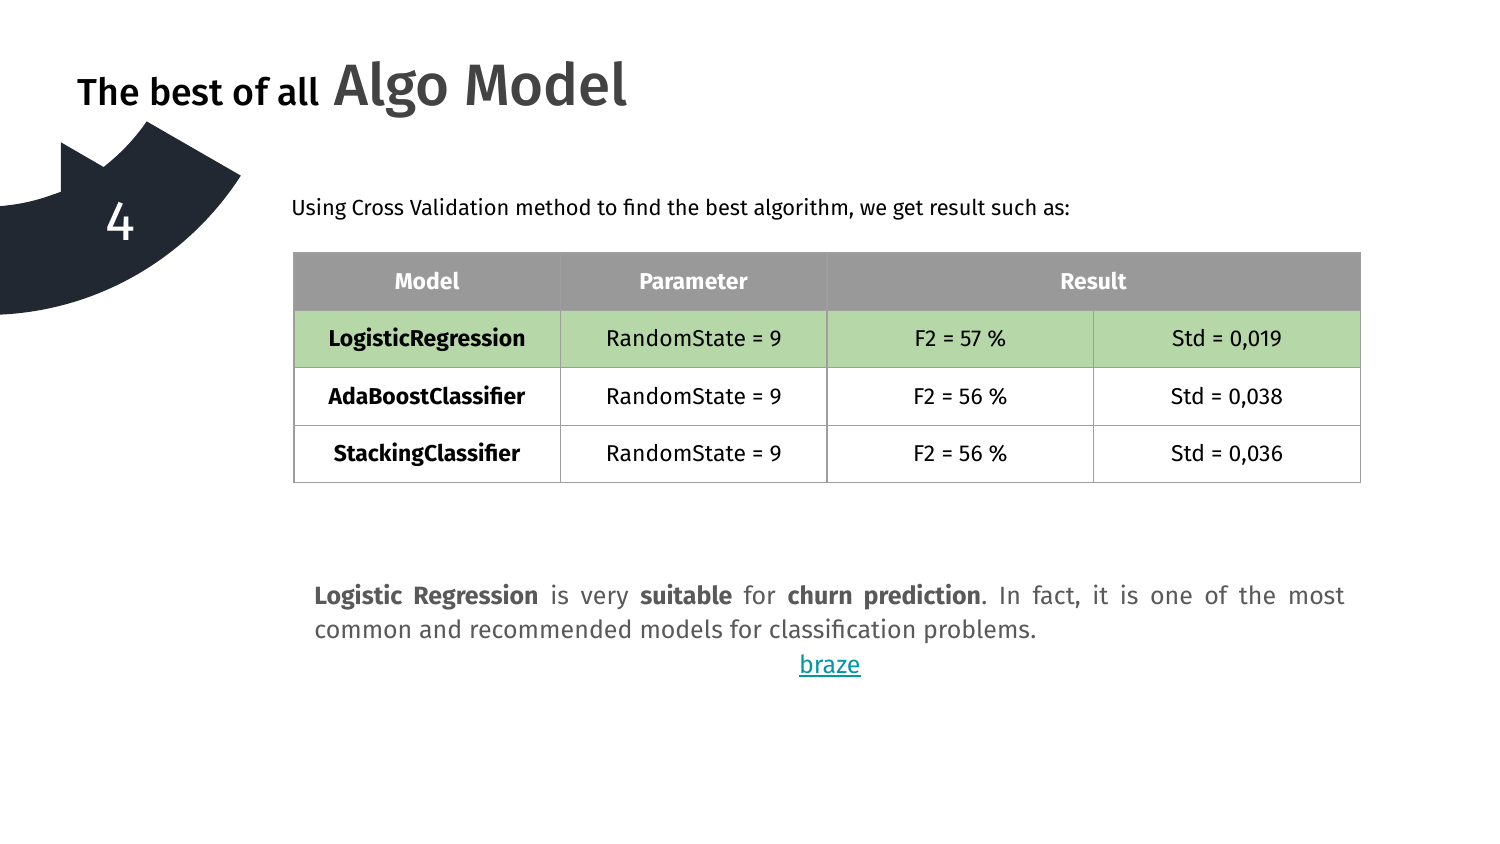

The best of all Algo Model
4
Using Cross Validation method to find the best algorithm, we get result such as:

| Model | Parameter | Result |  |
| --- | --- | --- | --- |
| LogisticRegression | RandomState = 9 | F2 = 57 % | Std = 0,019 |
| AdaBoostClassifier | RandomState = 9 | F2 = 56 % | Std = 0,038 |
| StackingClassifier | RandomState = 9 | F2 = 56 % | Std = 0,036 |
Logistic Regression is very suitable for churn prediction. In fact, it is one of the most common and recommended models for classification problems.
braze